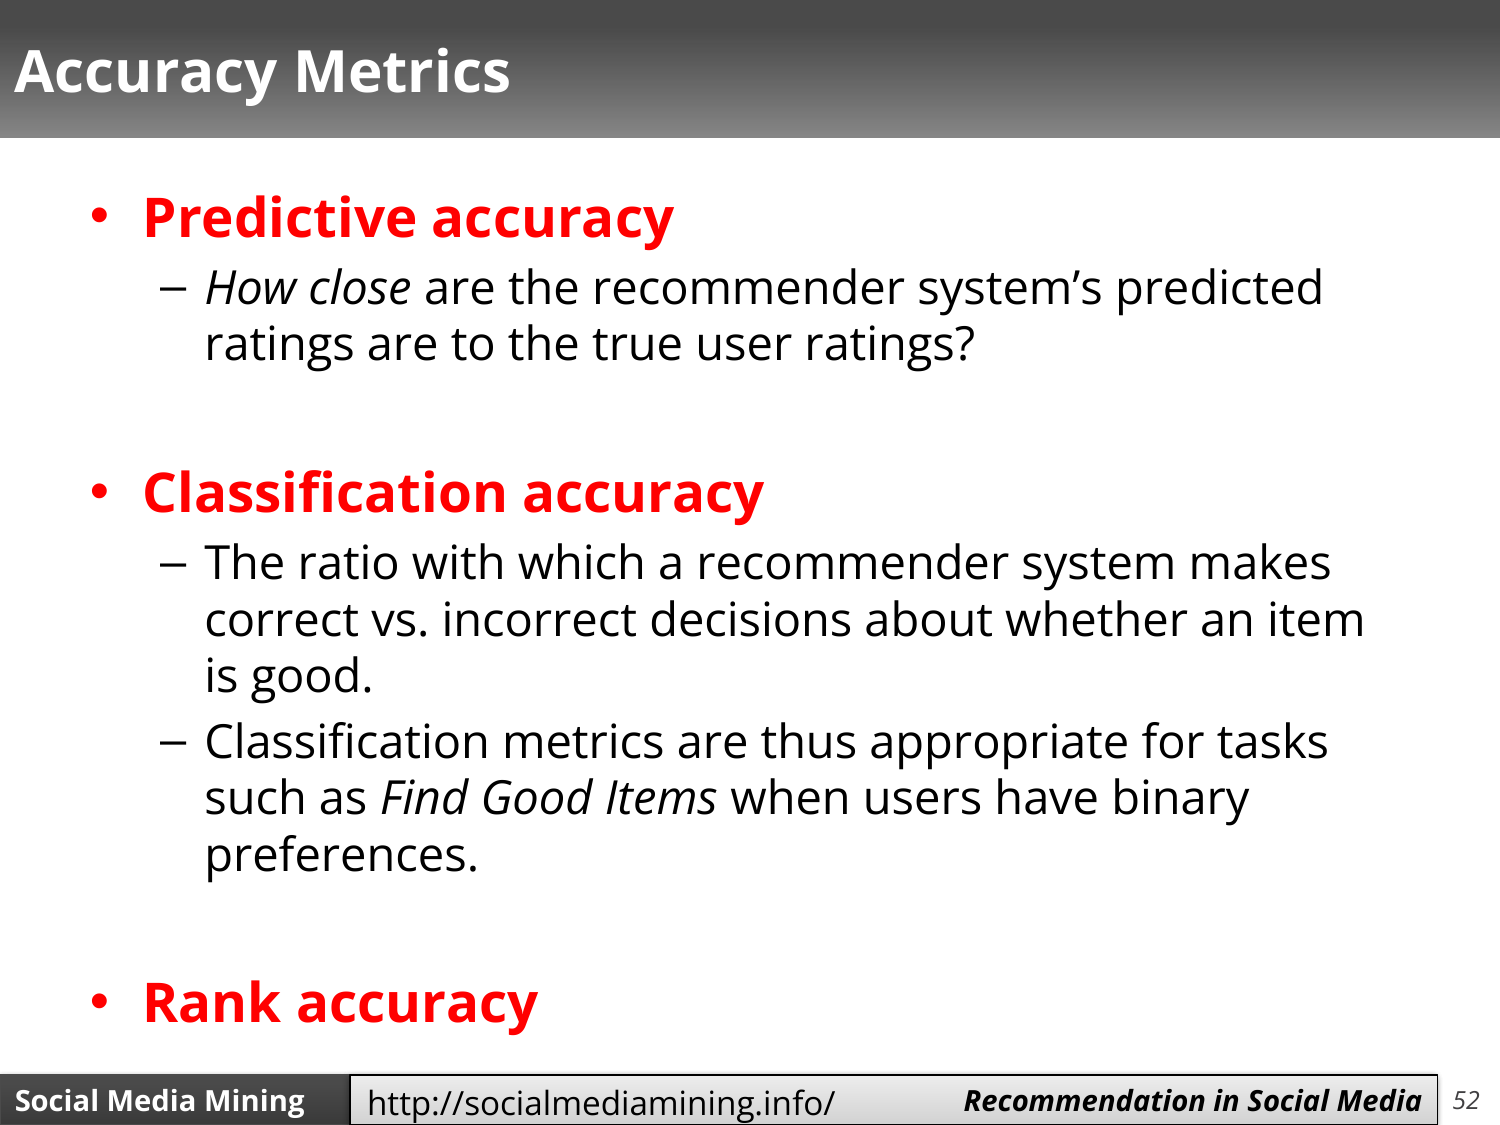

# Accuracy Metrics
Predictive accuracy
How close are the recommender system’s predicted ratings are to the true user ratings?

Classification accuracy
The ratio with which a recommender system makes correct vs. incorrect decisions about whether an item is good.
Classification metrics are thus appropriate for tasks such as Find Good Items when users have binary preferences.

Rank accuracy